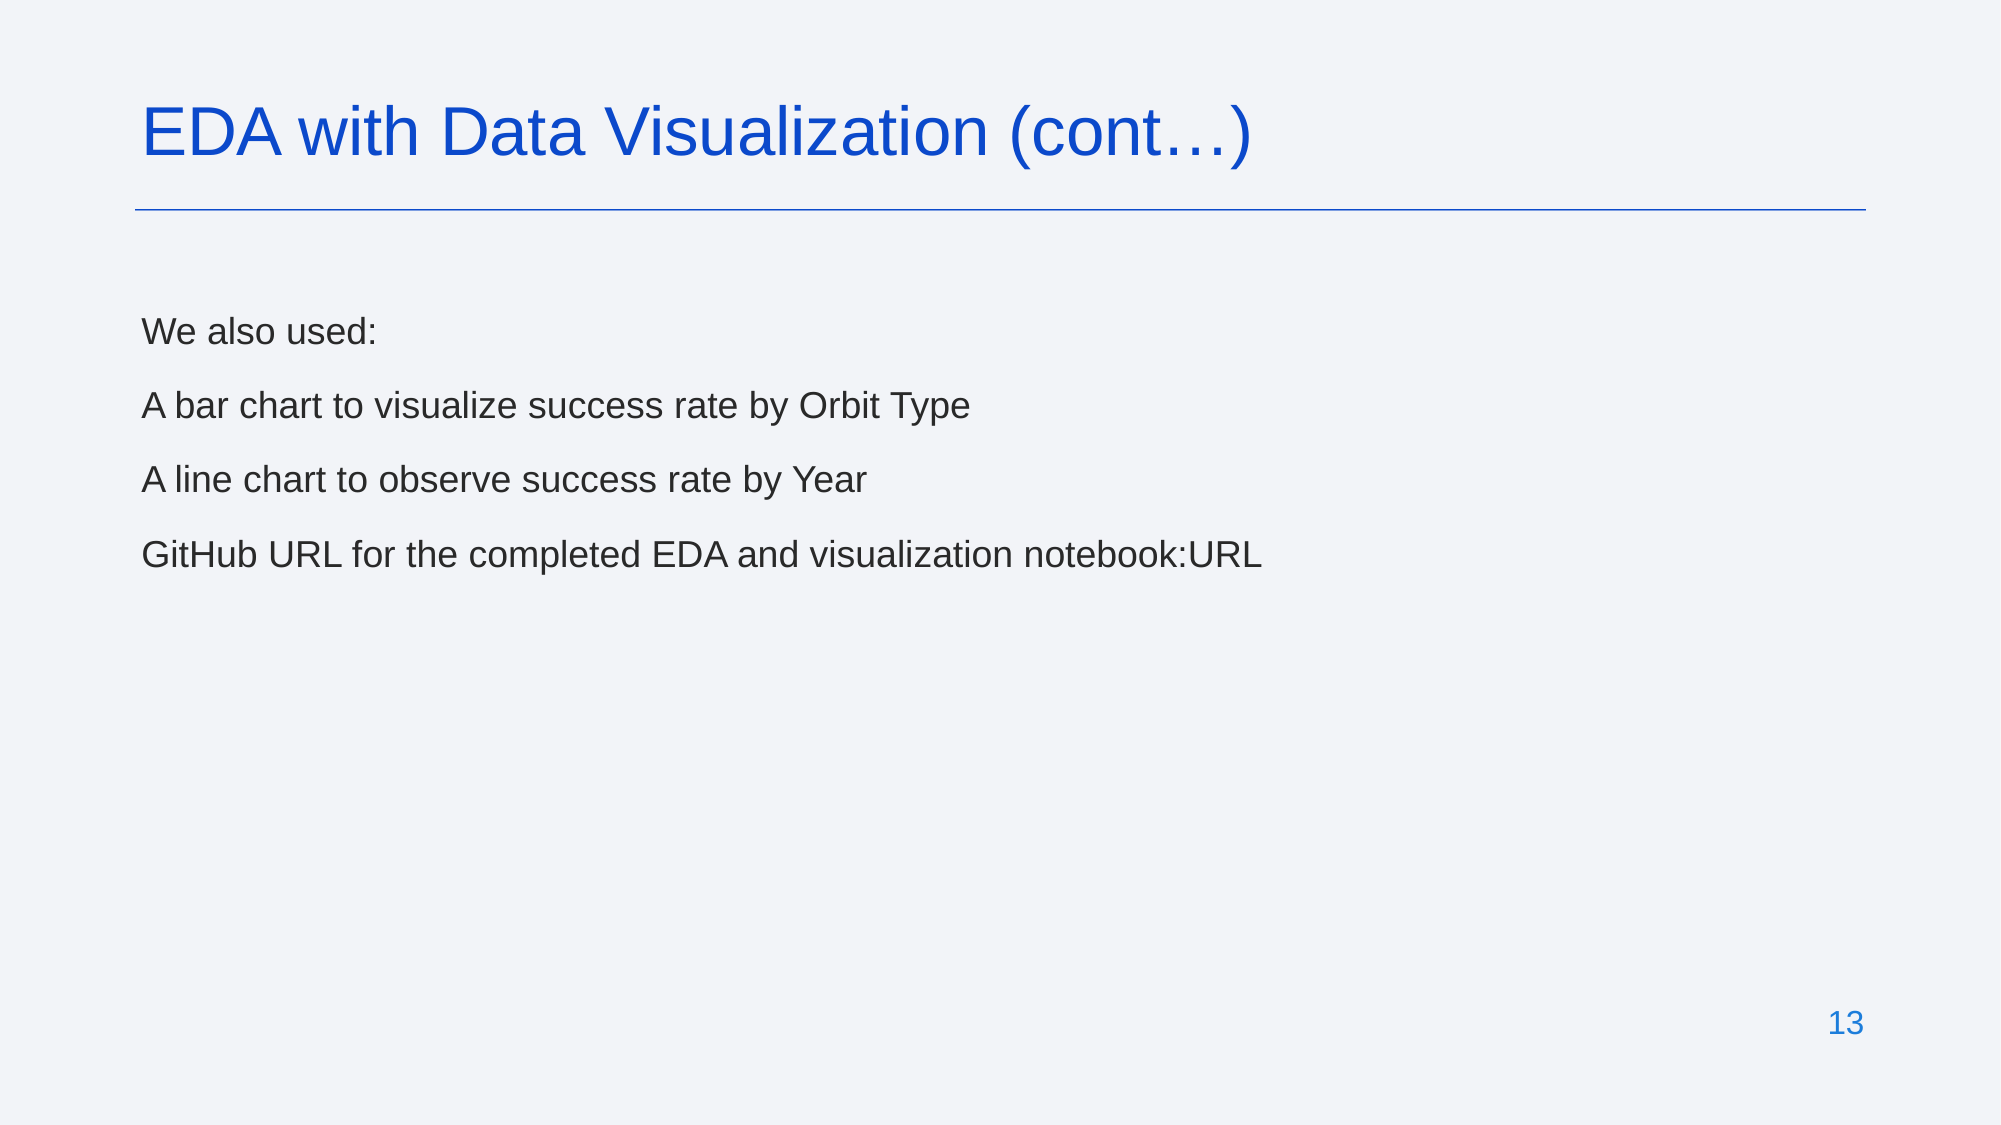

EDA with Data Visualization (cont…)
We also used:
A bar chart to visualize success rate by Orbit Type
A line chart to observe success rate by Year
GitHub URL for the completed EDA and visualization notebook:URL
13